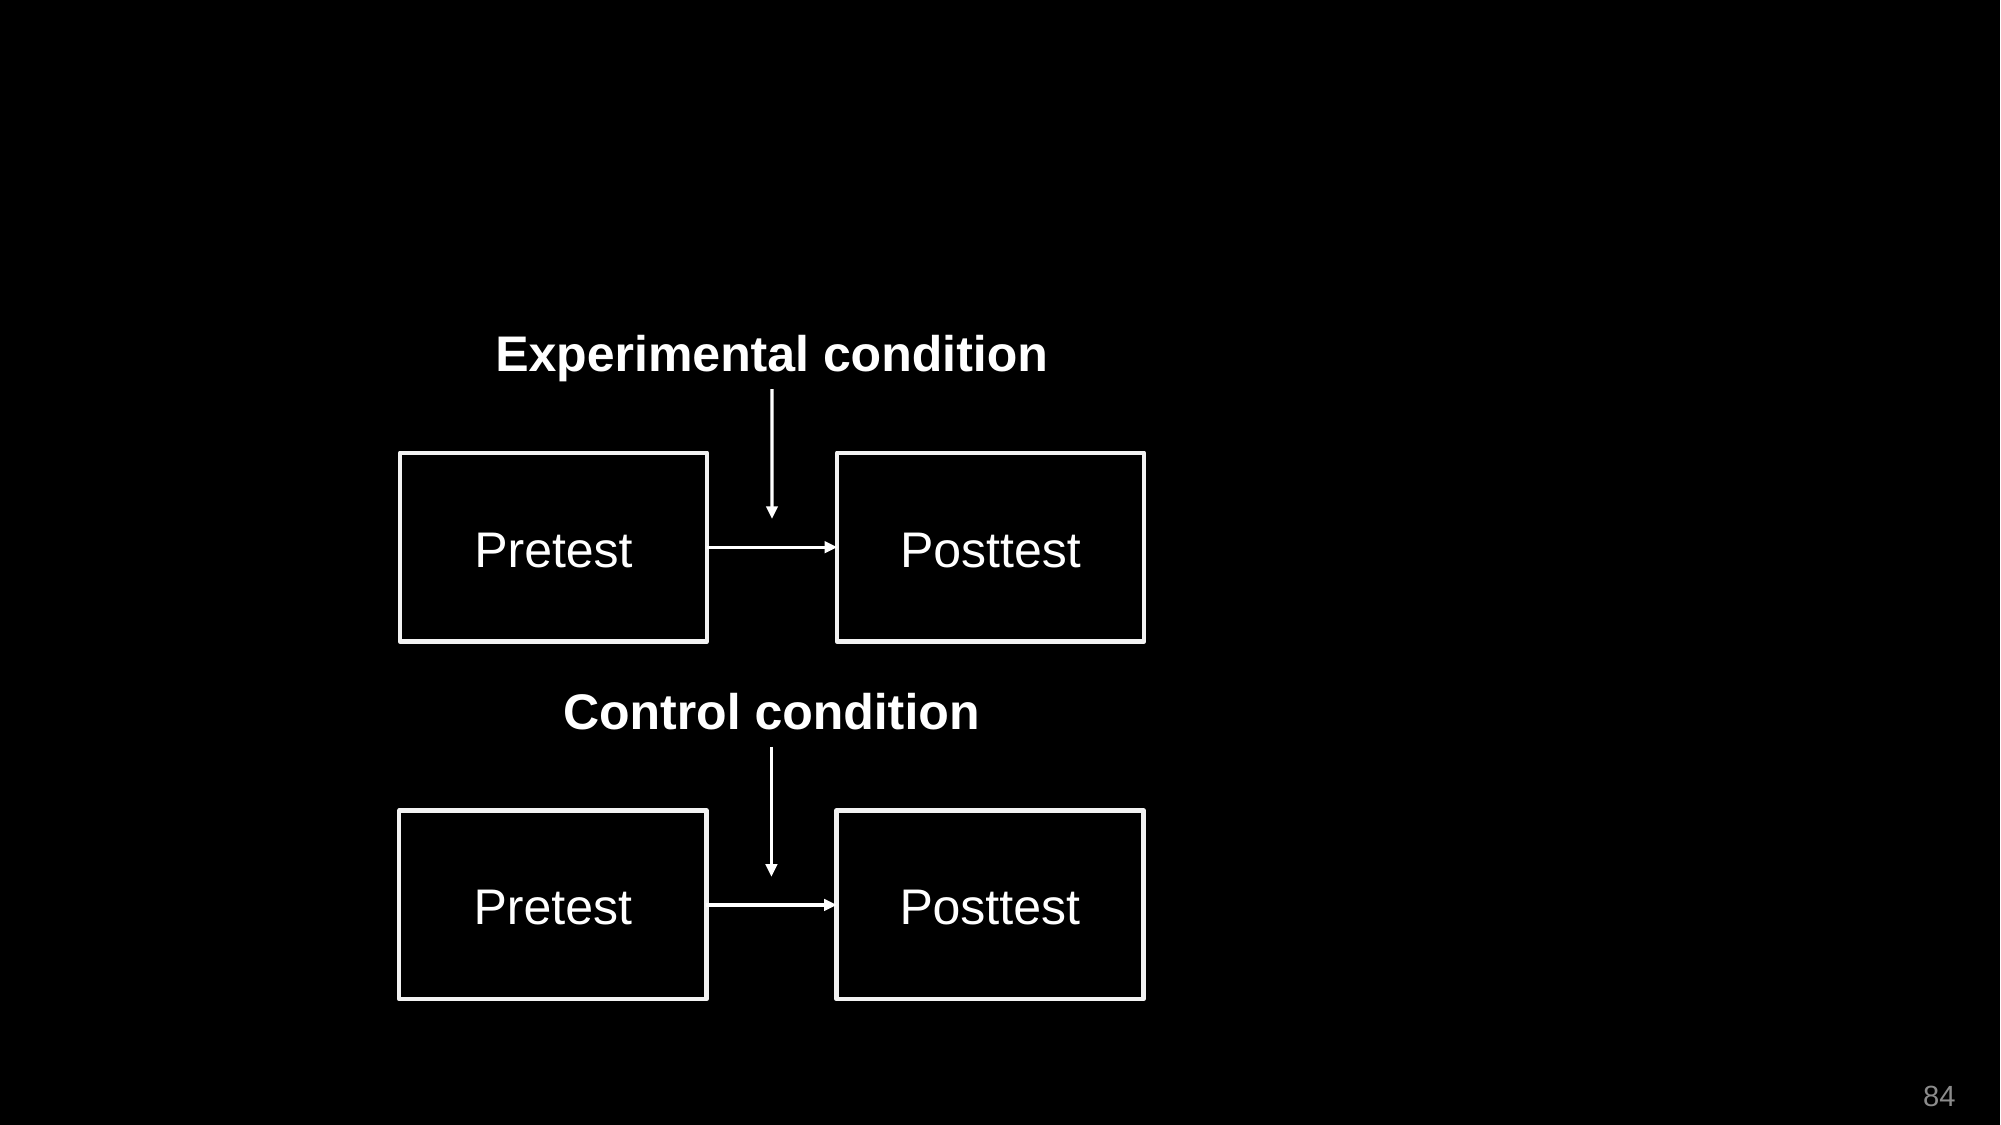

Experimental condition
Pretest
Posttest
Control condition
Pretest
Posttest
84